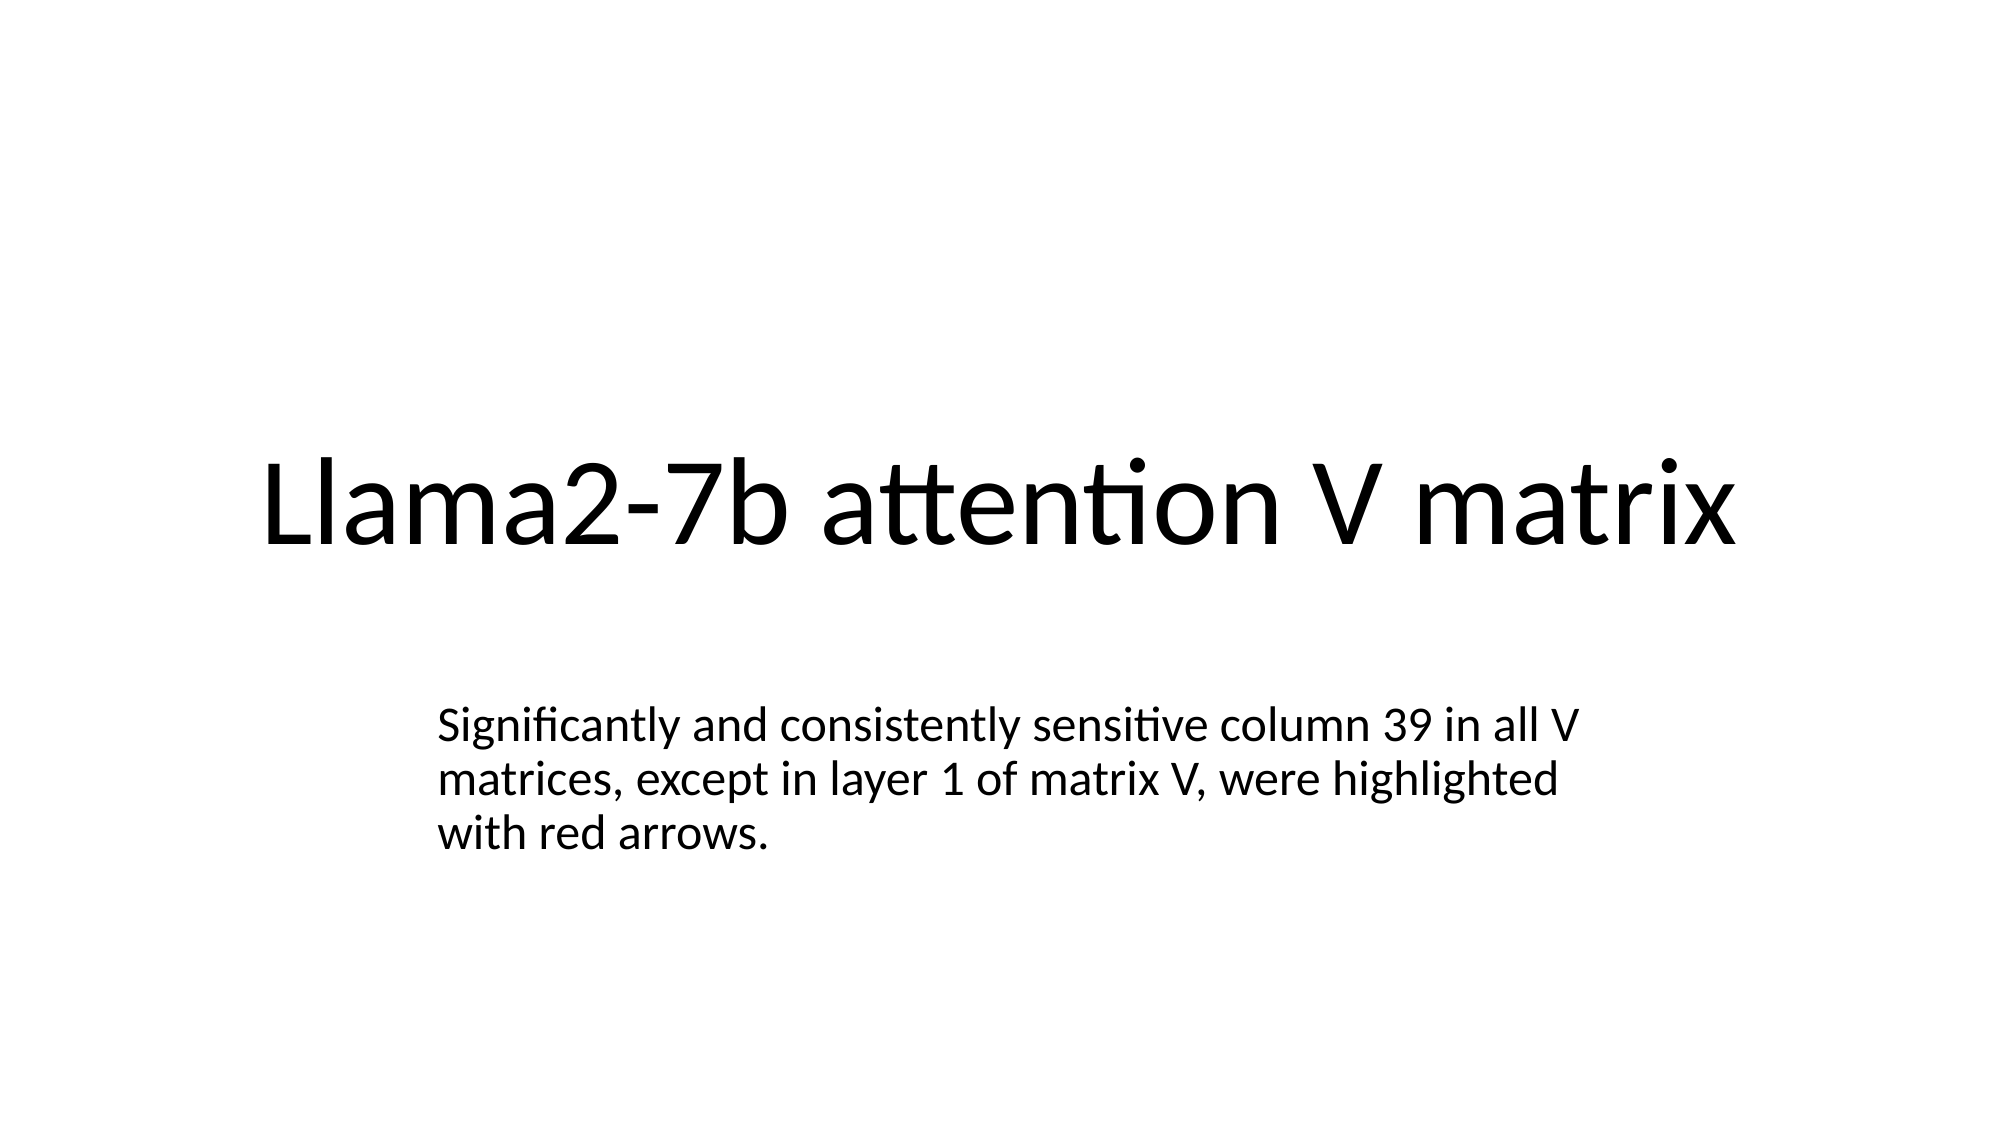

# Llama2-7b attention V matrix
Significantly and consistently sensitive column 39 in all V matrices, except in layer 1 of matrix V, were highlighted with red arrows.